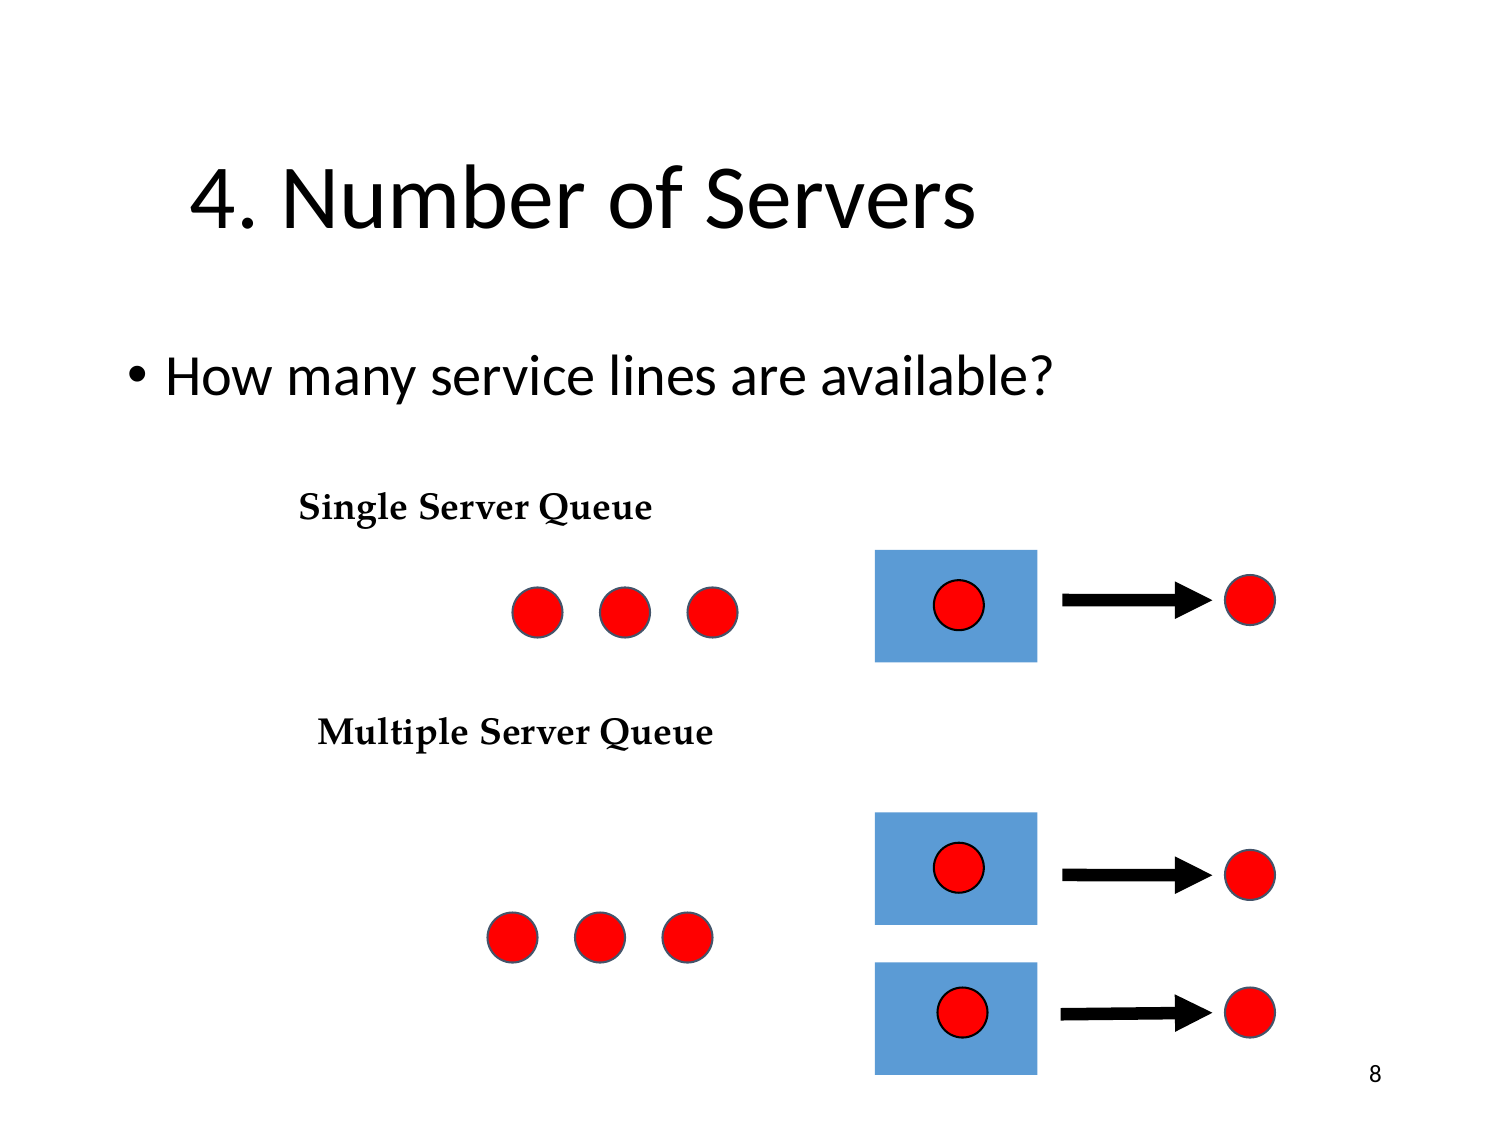

# 4. Number of Servers
How many service lines are available?
Single Server Queue

Multiple Server Queue

8